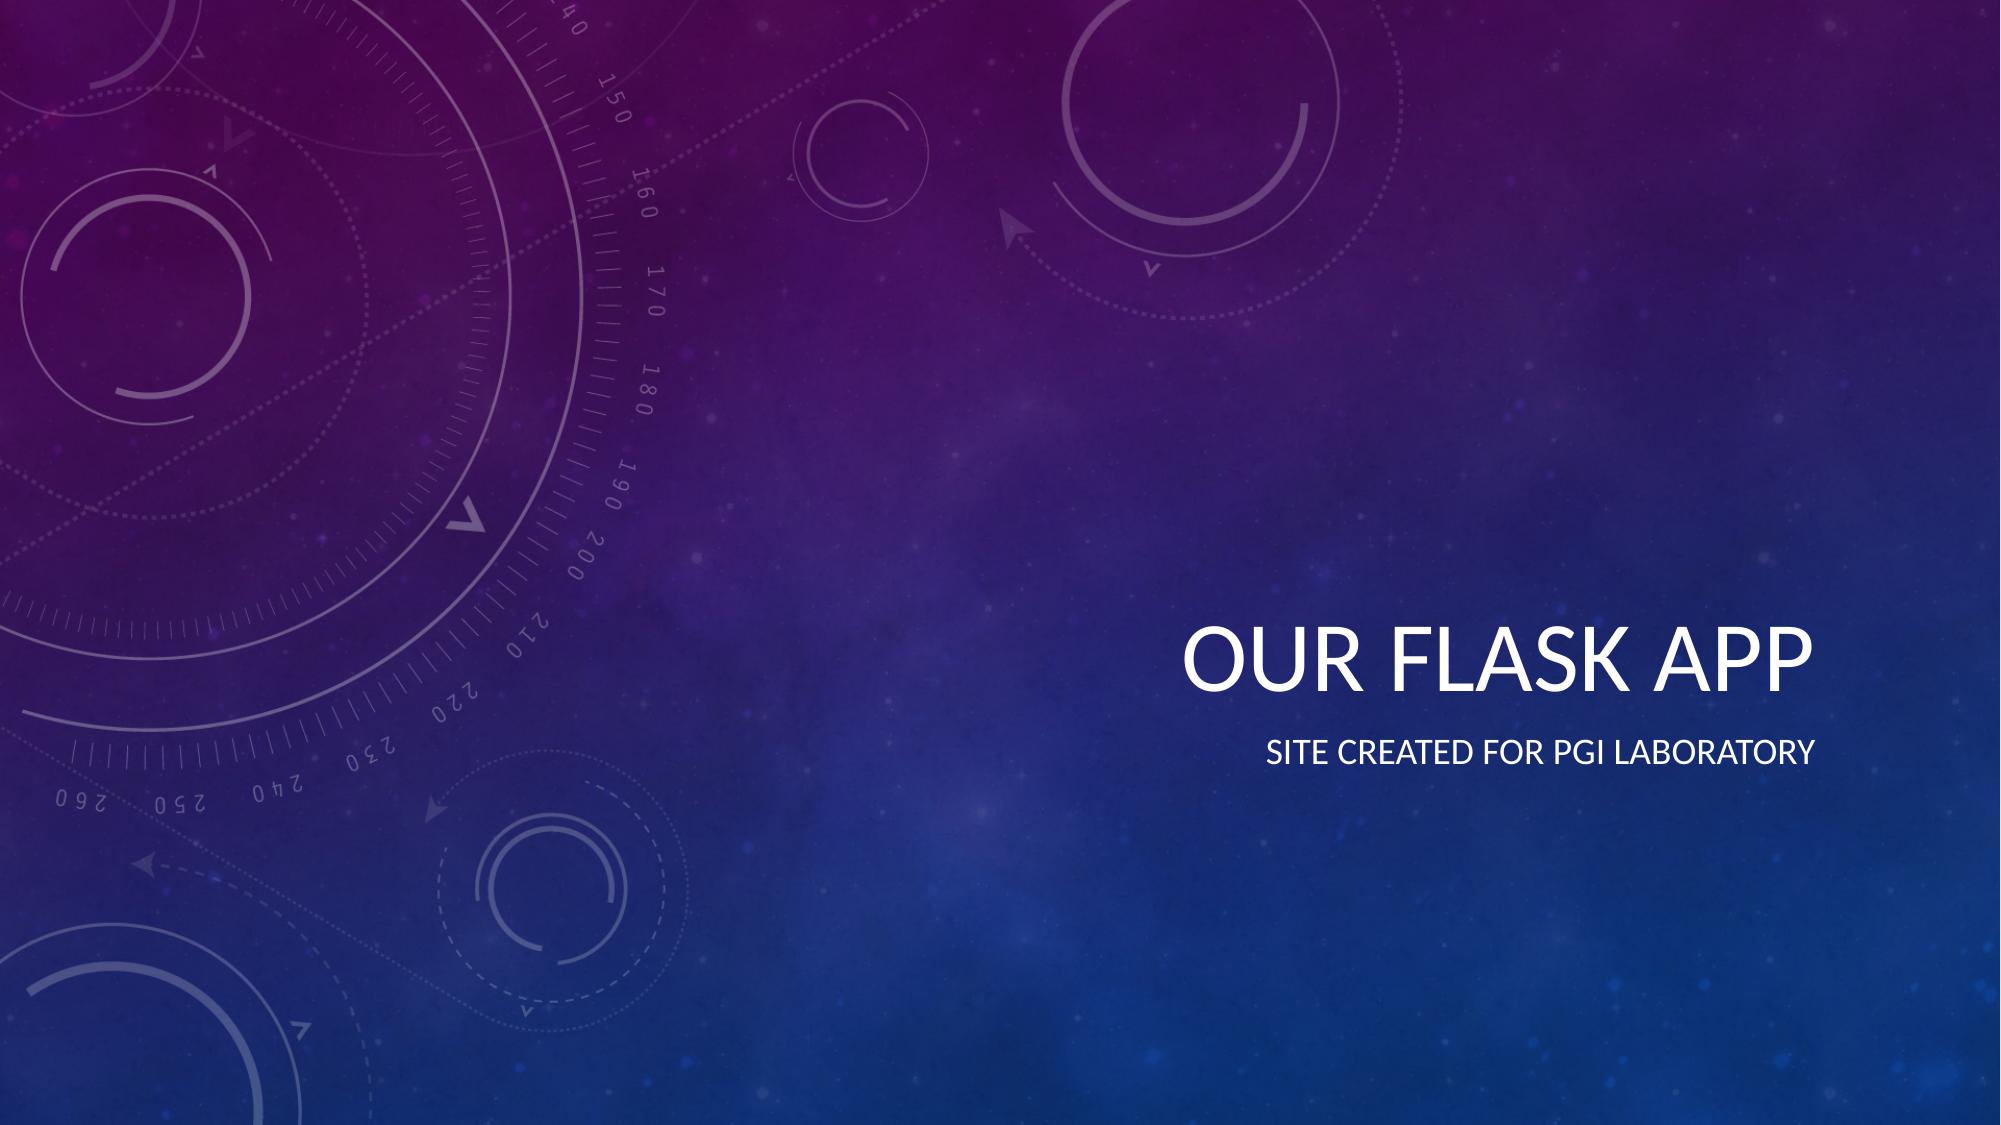

# OUR FLASK APP
Site created for PGI laboratory